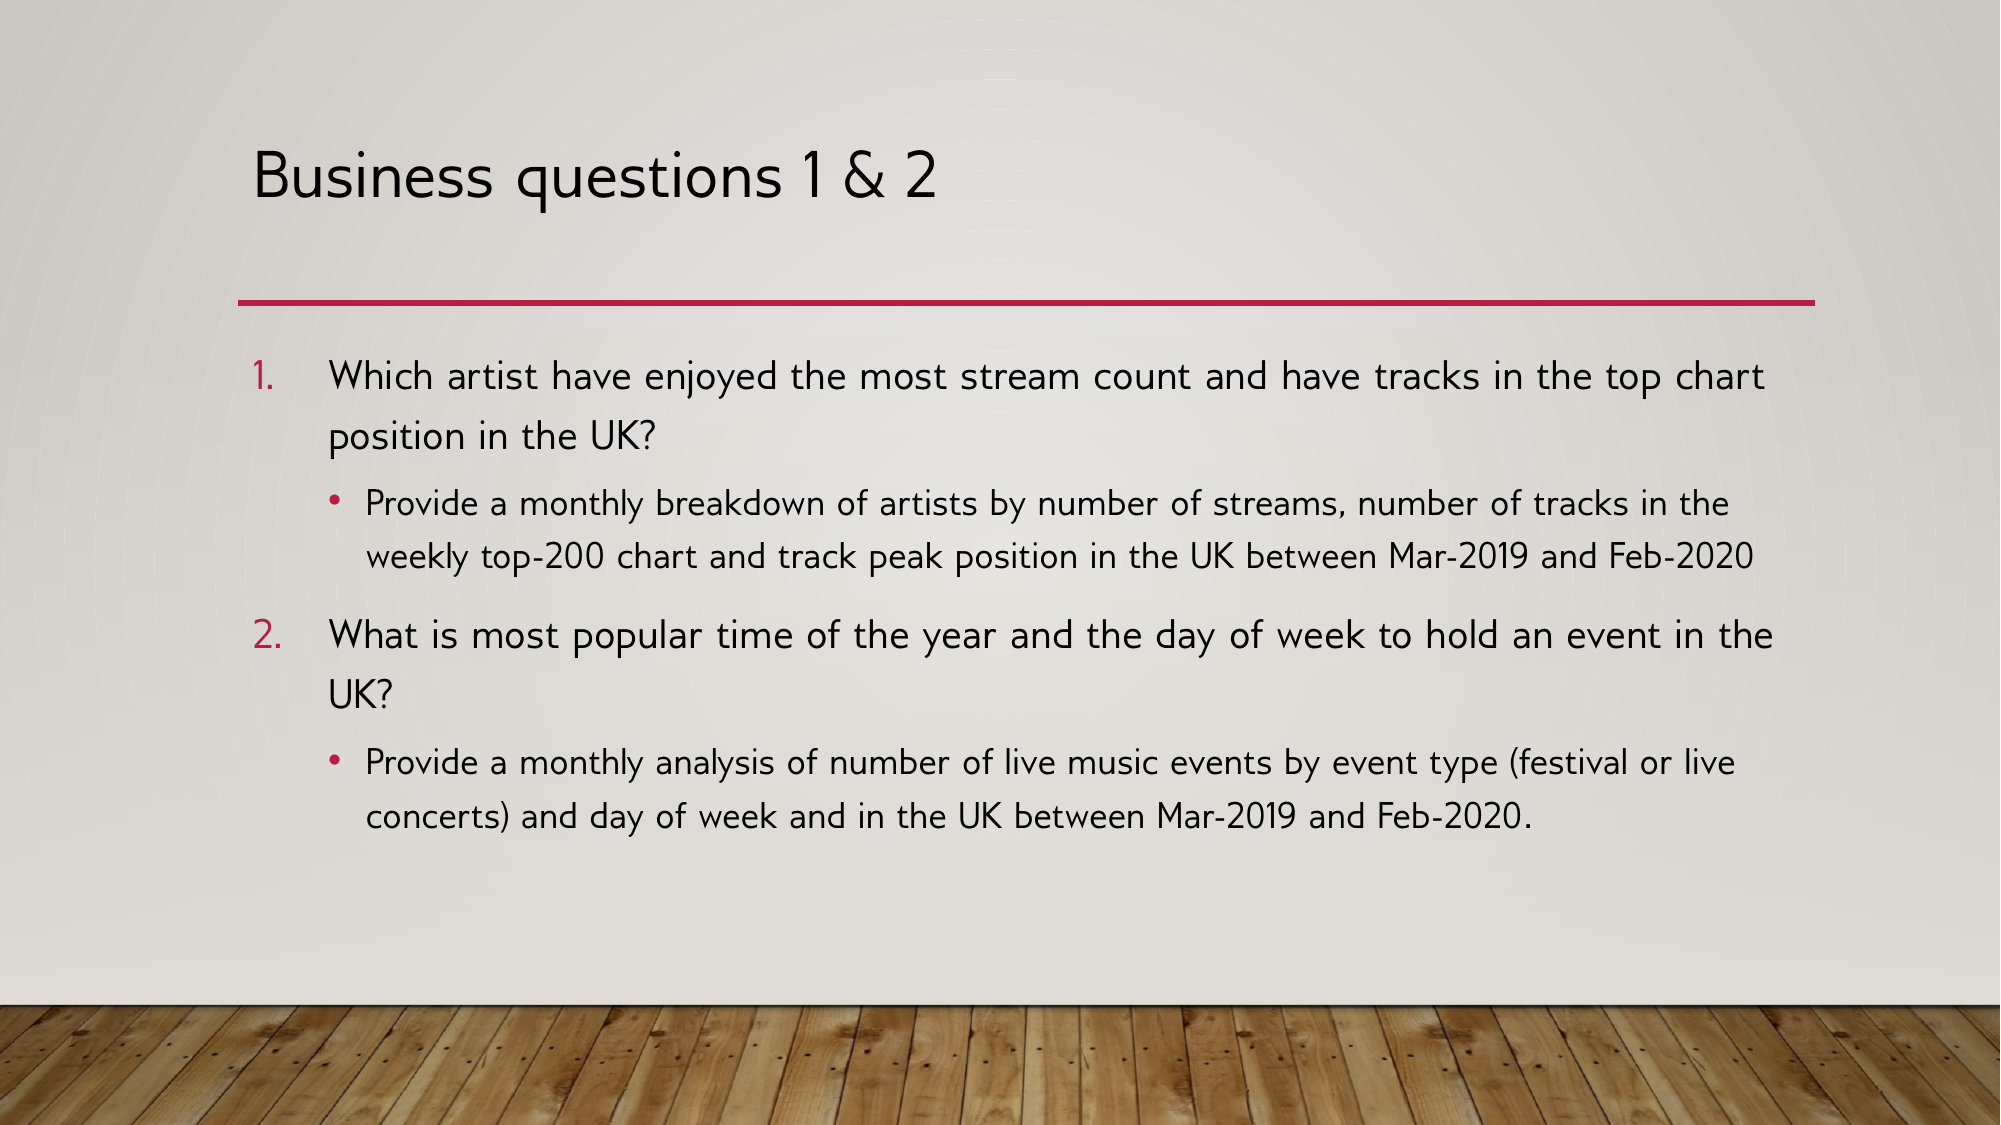

# Business questions 1 & 2
Which artist have enjoyed the most stream count and have tracks in the top chart position in the UK?
Provide a monthly breakdown of artists by number of streams, number of tracks in the weekly top-200 chart and track peak position in the UK between Mar-2019 and Feb-2020
What is most popular time of the year and the day of week to hold an event in the UK?
Provide a monthly analysis of number of live music events by event type (festival or live concerts) and day of week and in the UK between Mar-2019 and Feb-2020.